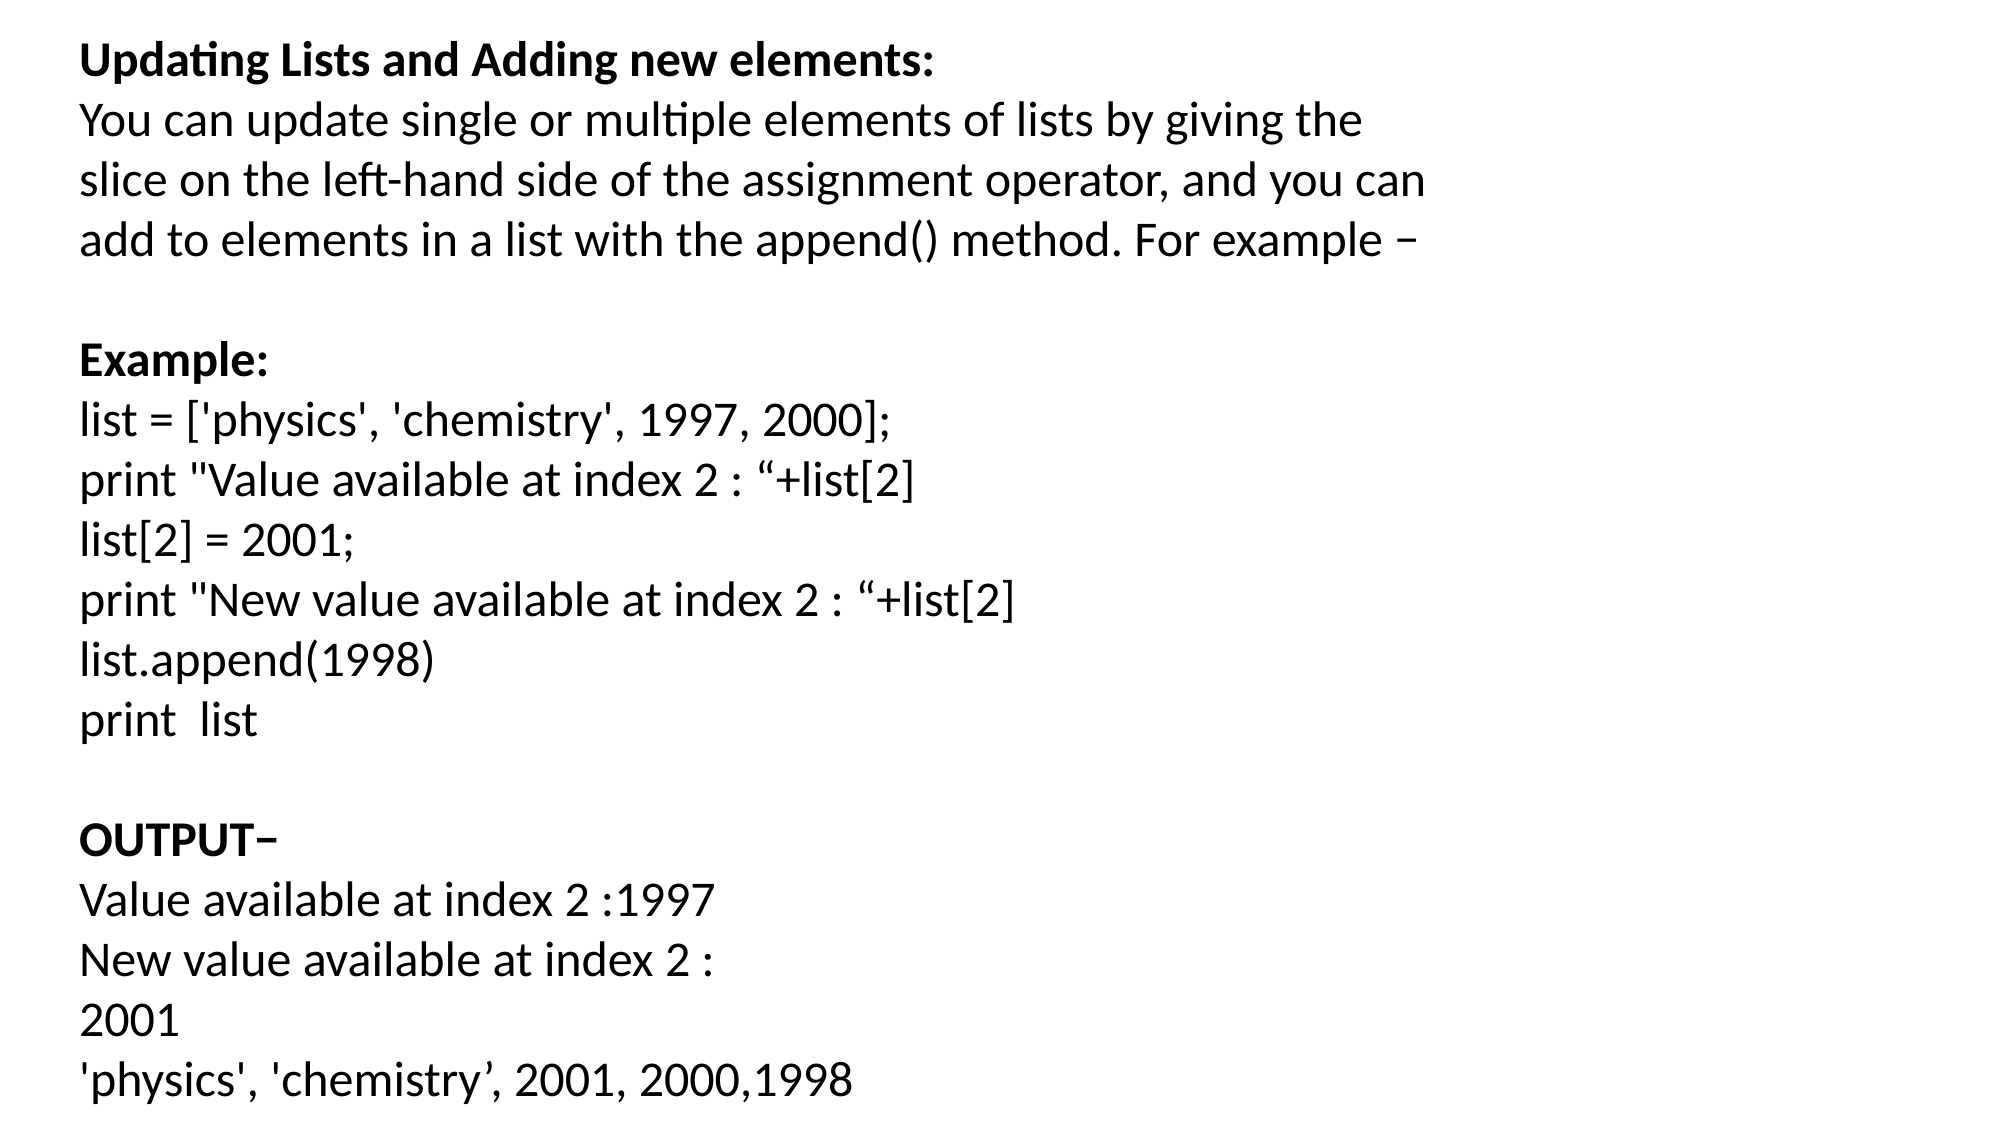

Updating Lists and Adding new elements:
You can update single or multiple elements of lists by giving the slice on the left-hand side of the assignment operator, and you can add to elements in a list with the append() method. For example −

Example:
list = ['physics', 'chemistry', 1997, 2000];
print "Value available at index 2 : “+list[2]
list[2] = 2001;
print "New value available at index 2 : “+list[2]
list.append(1998)
print  list

OUTPUT−
Value available at index 2 :1997
New value available at index 2 :
2001
'physics', 'chemistry’, 2001, 2000,1998